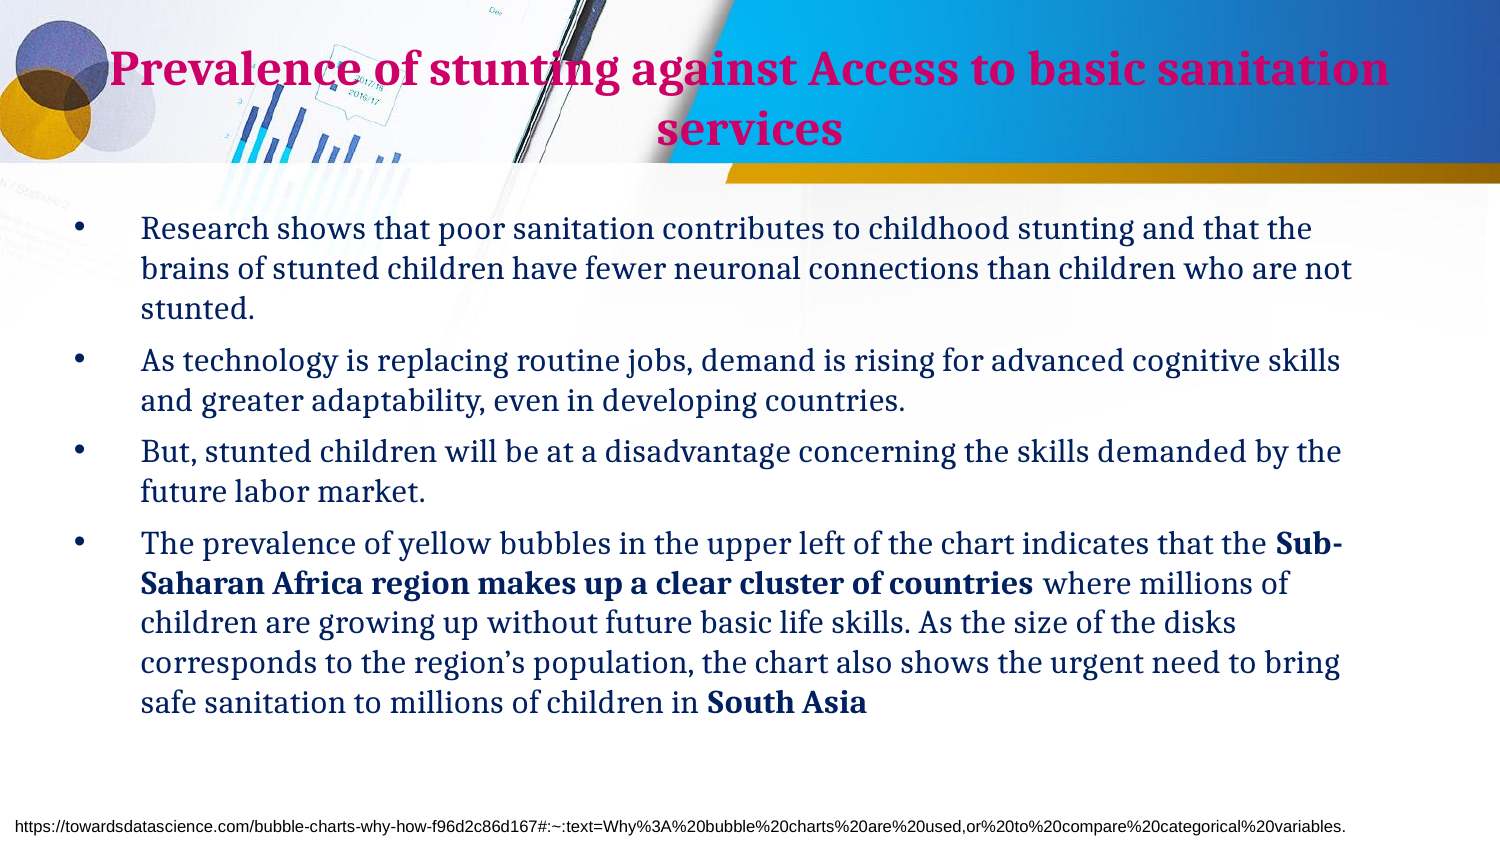

# Prevalence of stunting against Access to basic sanitation services
Research shows that poor sanitation contributes to childhood stunting and that the brains of stunted children have fewer neuronal connections than children who are not stunted.
As technology is replacing routine jobs, demand is rising for advanced cognitive skills and greater adaptability, even in developing countries.
But, stunted children will be at a disadvantage concerning the skills demanded by the future labor market.
The prevalence of yellow bubbles in the upper left of the chart indicates that the Sub-Saharan Africa region makes up a clear cluster of countries where millions of children are growing up without future basic life skills. As the size of the disks corresponds to the region’s population, the chart also shows the urgent need to bring safe sanitation to millions of children in South Asia
https://towardsdatascience.com/bubble-charts-why-how-f96d2c86d167#:~:text=Why%3A%20bubble%20charts%20are%20used,or%20to%20compare%20categorical%20variables.